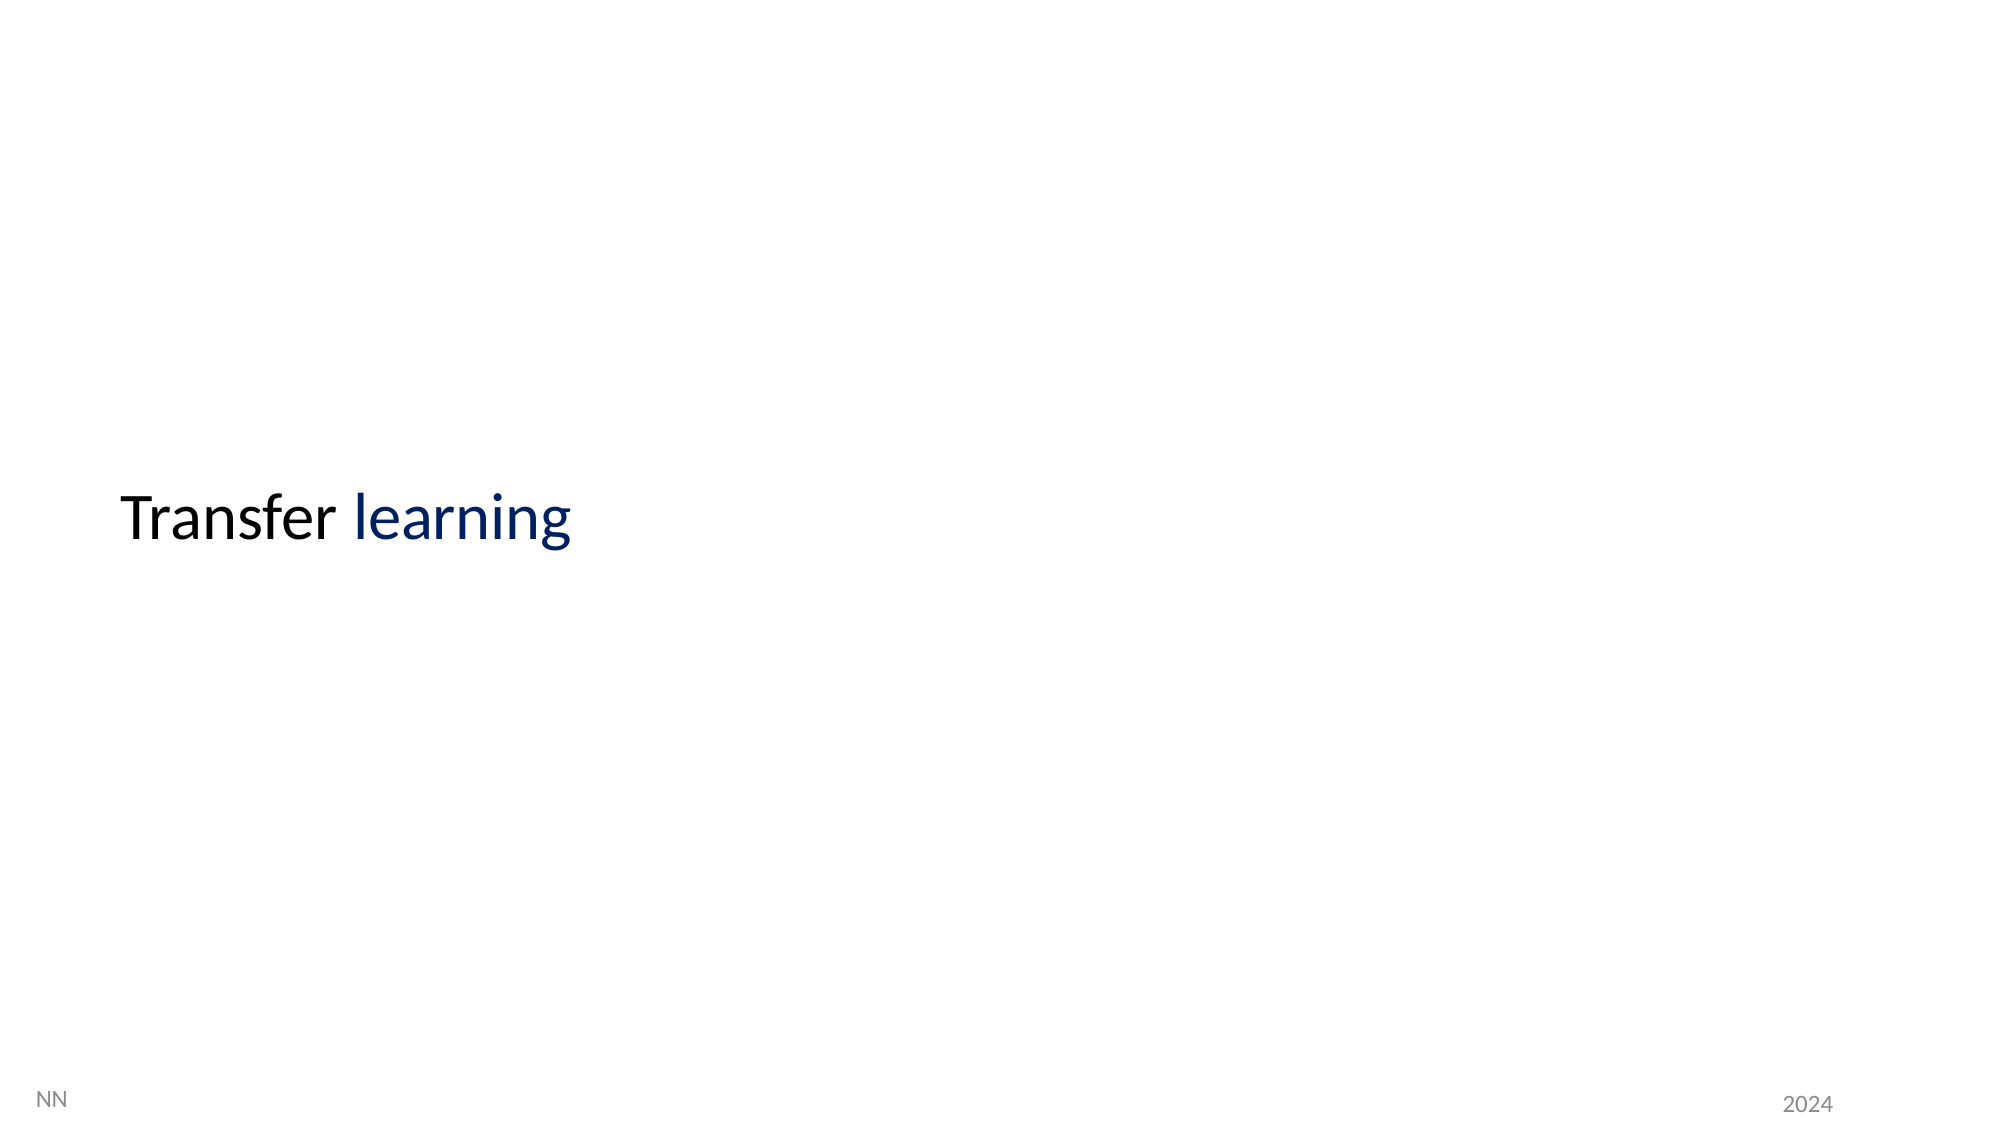

# Transfer learning
130
NN
2024
NN